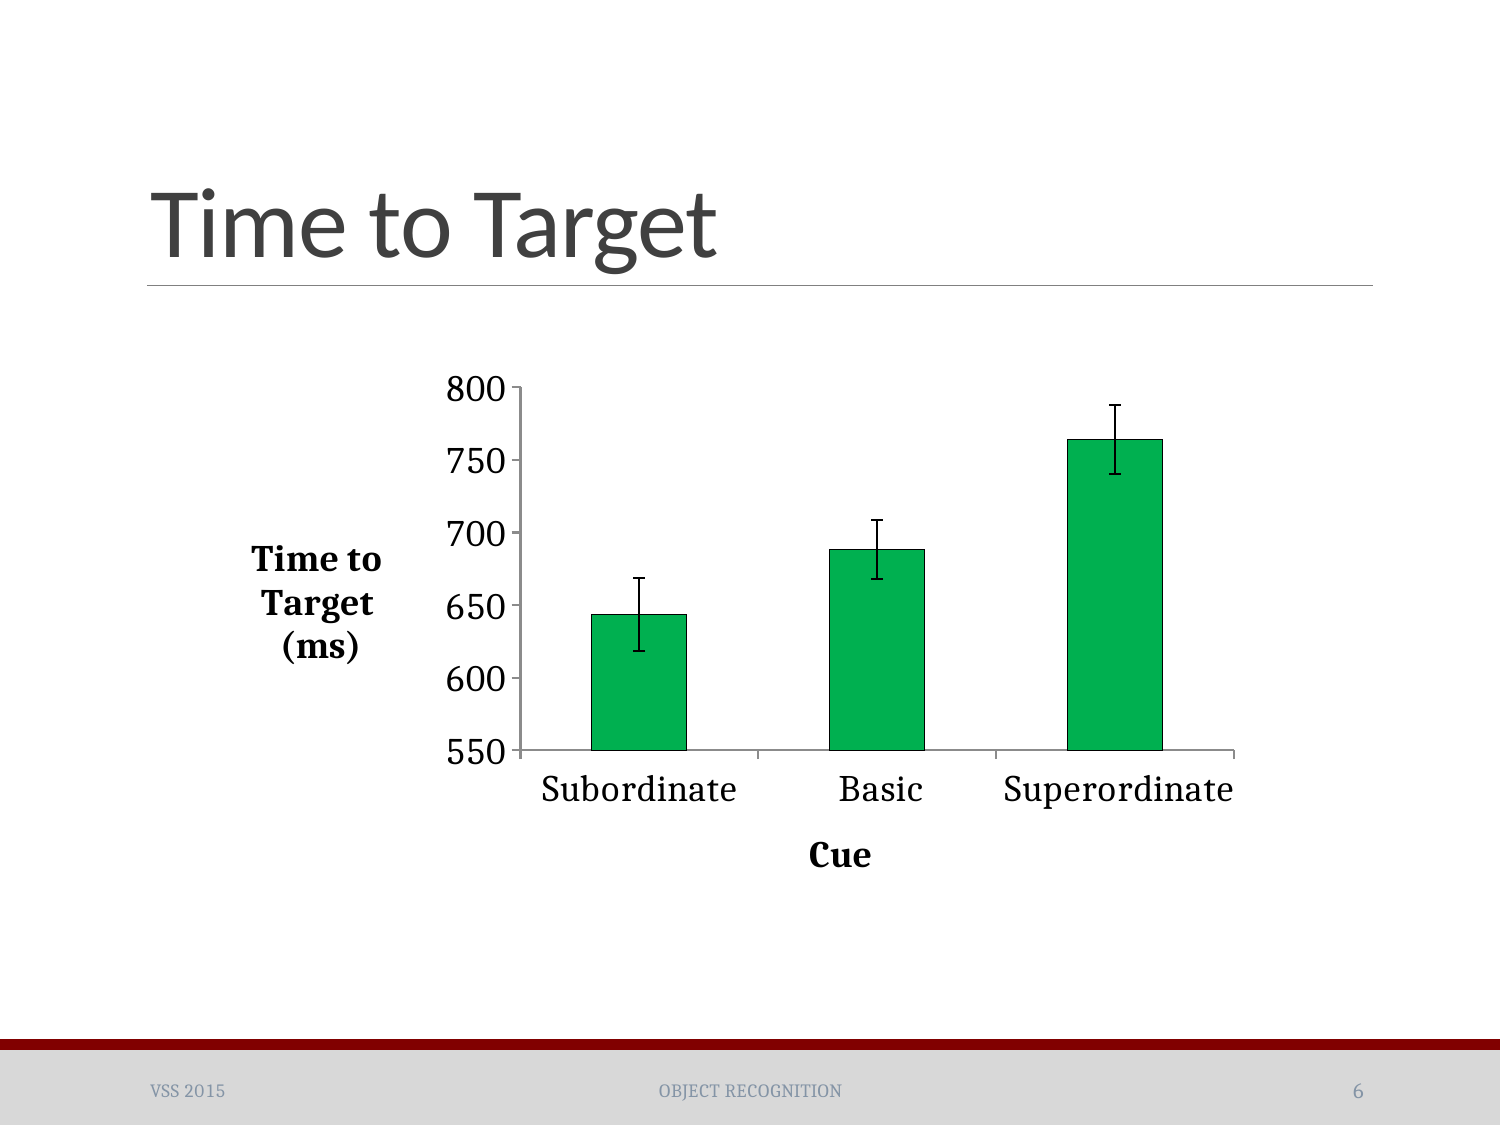

# Time to Target

### Chart

| Category |  |
|---|---|
| Subordinate | 643.5158277961395 |
|  Basic | 688.0756161954765 |
|  Superordinate | 764.0400011352033 |
VSS 2015
Object recognition
6